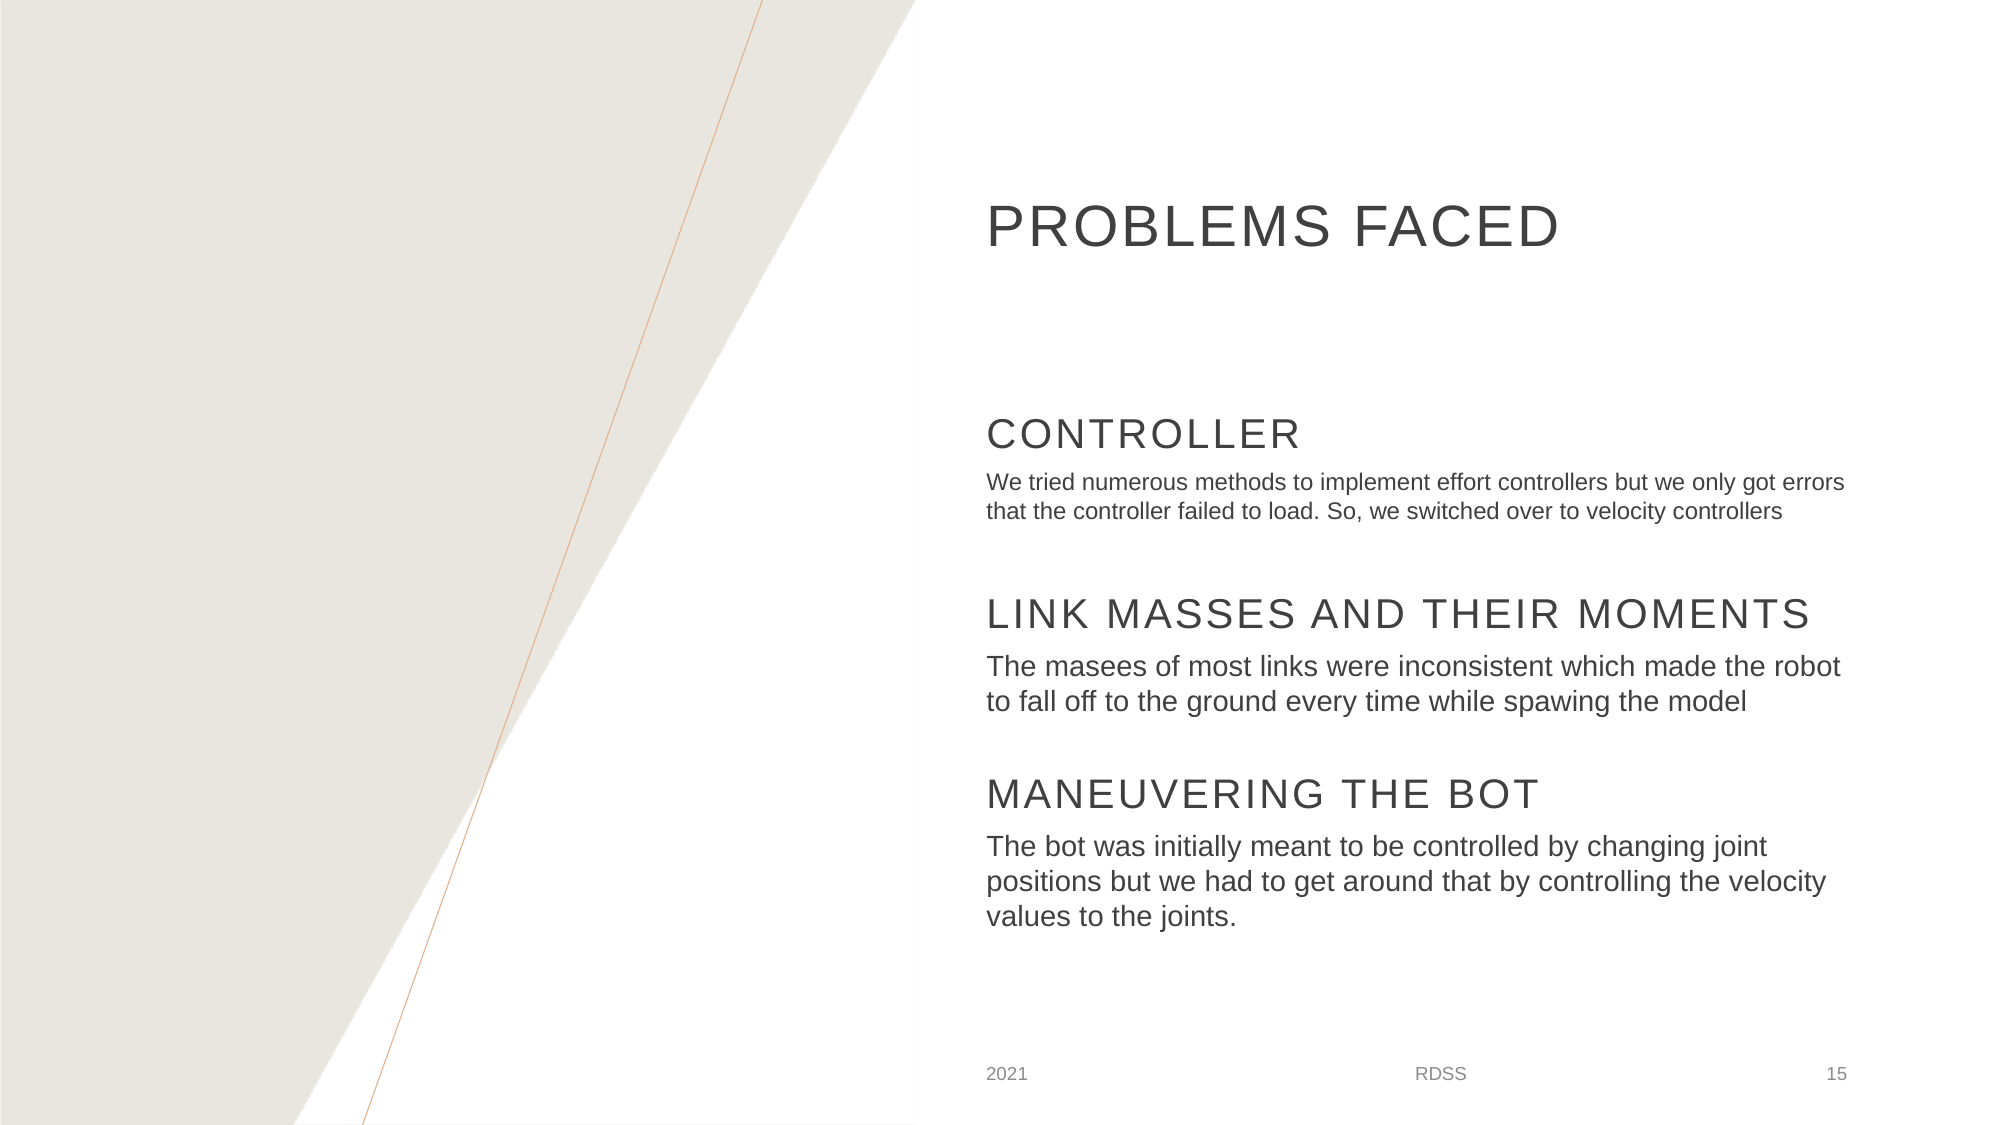

# Problems faced
Controller
We tried numerous methods to implement effort controllers but we only got errors that the controller failed to load. So, we switched over to velocity controllers
Link masses and their moments
The masees of most links were inconsistent which made the robot to fall off to the ground every time while spawing the model
Maneuvering the bot
The bot was initially meant to be controlled by changing joint positions but we had to get around that by controlling the velocity values to the joints.
2021
RDSS
15